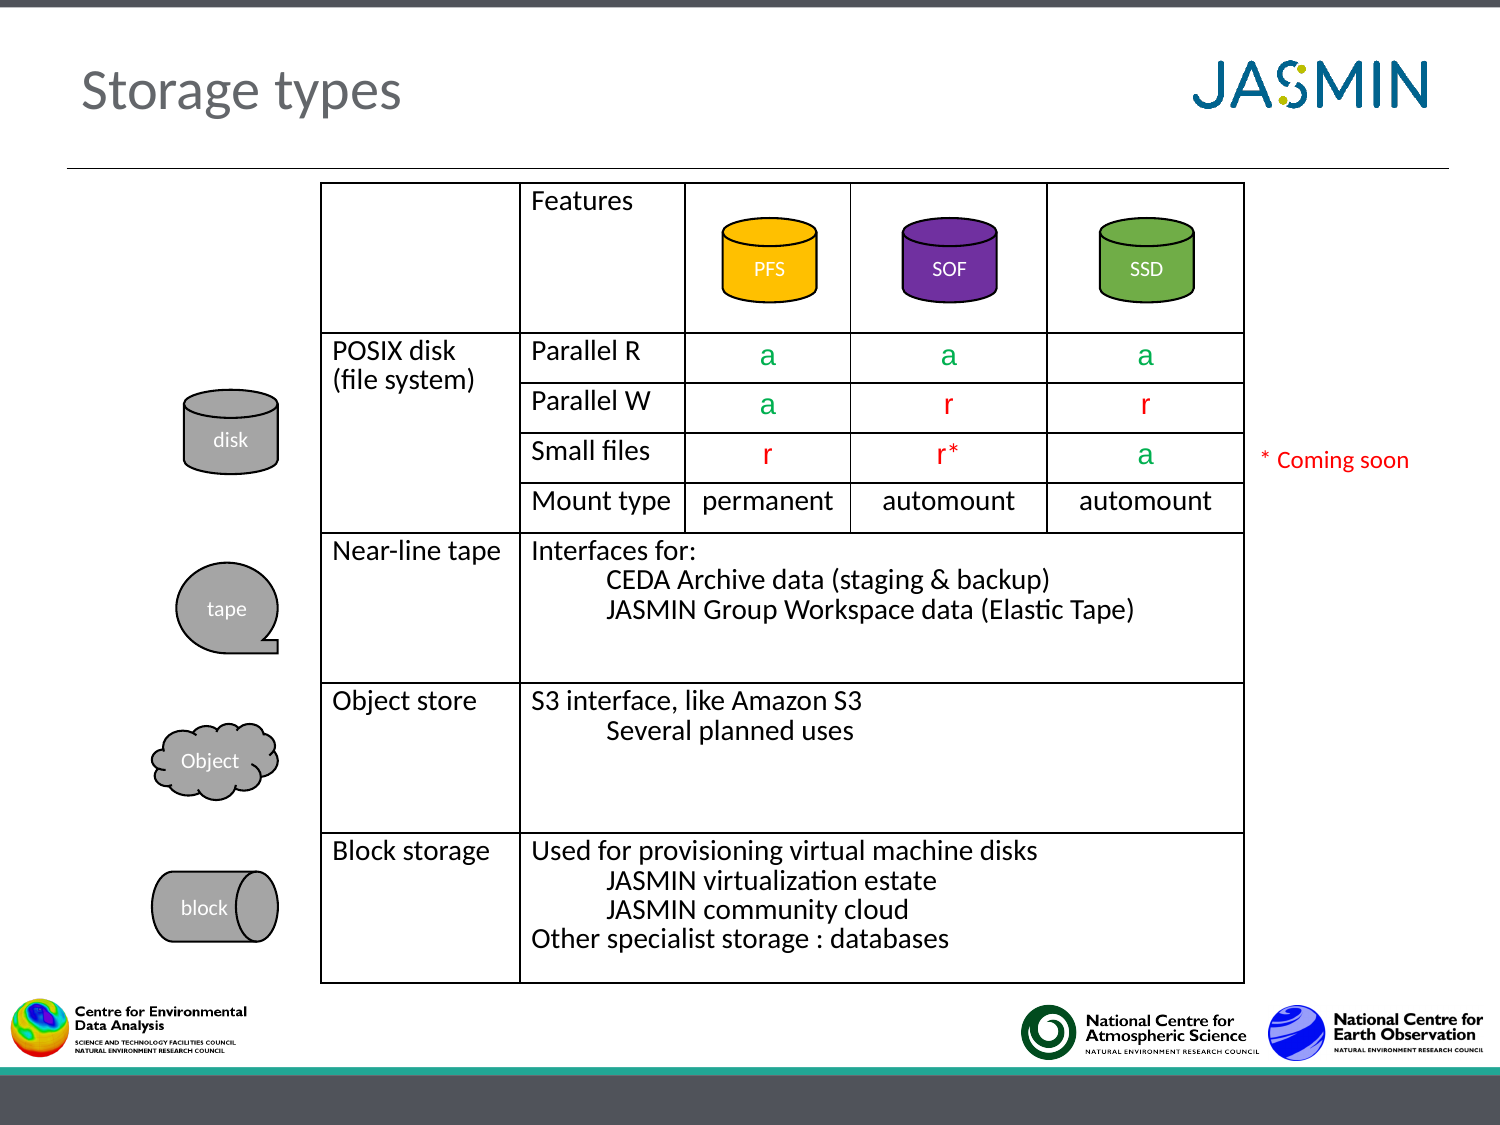

# Storage types
|  | Features |  |  |  |
| --- | --- | --- | --- | --- |
| POSIX disk (file system) | Parallel R | a | a | a |
|  | Parallel W | a | r | r |
|  | Small files | r | r\* | a |
|  | Mount type | permanent | automount | automount |
| Near-line tape | Interfaces for: CEDA Archive data (staging & backup) JASMIN Group Workspace data (Elastic Tape) |  |  |  |
| Object store | S3 interface, like Amazon S3 Several planned uses |  |  |  |
| Block storage | Used for provisioning virtual machine disks JASMIN virtualization estate JASMIN community cloud Other specialist storage : databases |  |  |  |
SSD
PFS
SOF
disk
* Coming soon
tape
Object
block